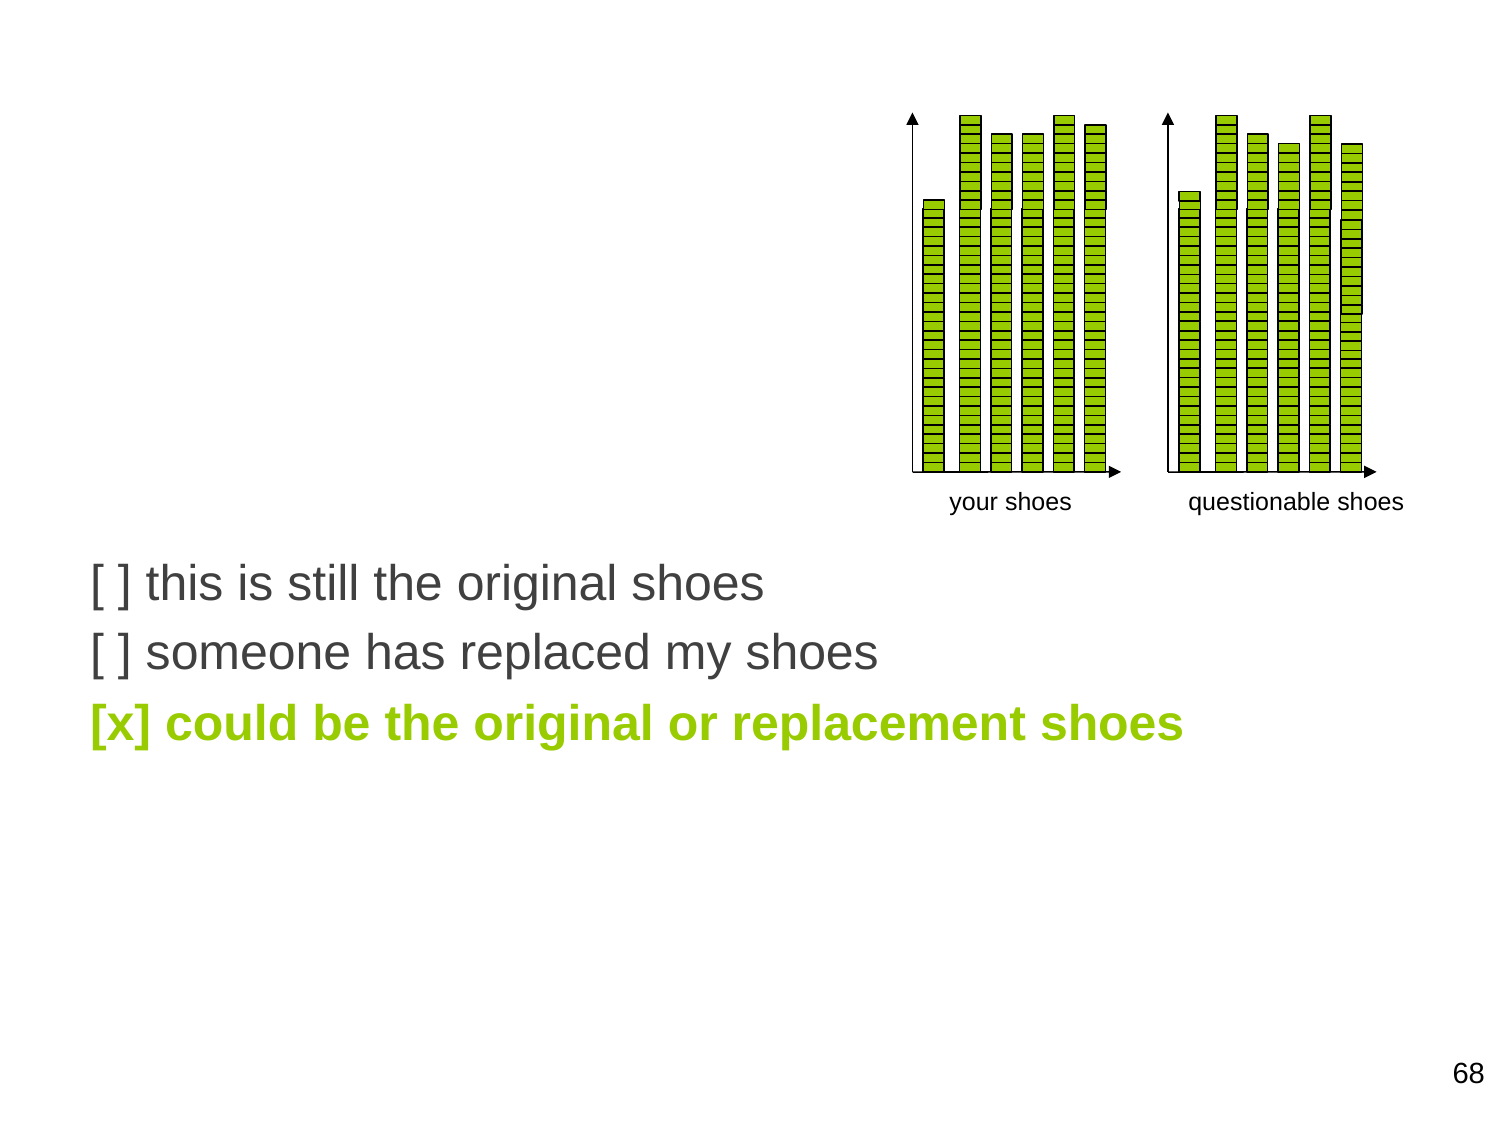

your shoes
questionable shoes

[ ] this is still the original shoes
[ ] someone has replaced my shoes
[x] could be the original or replacement shoes

68